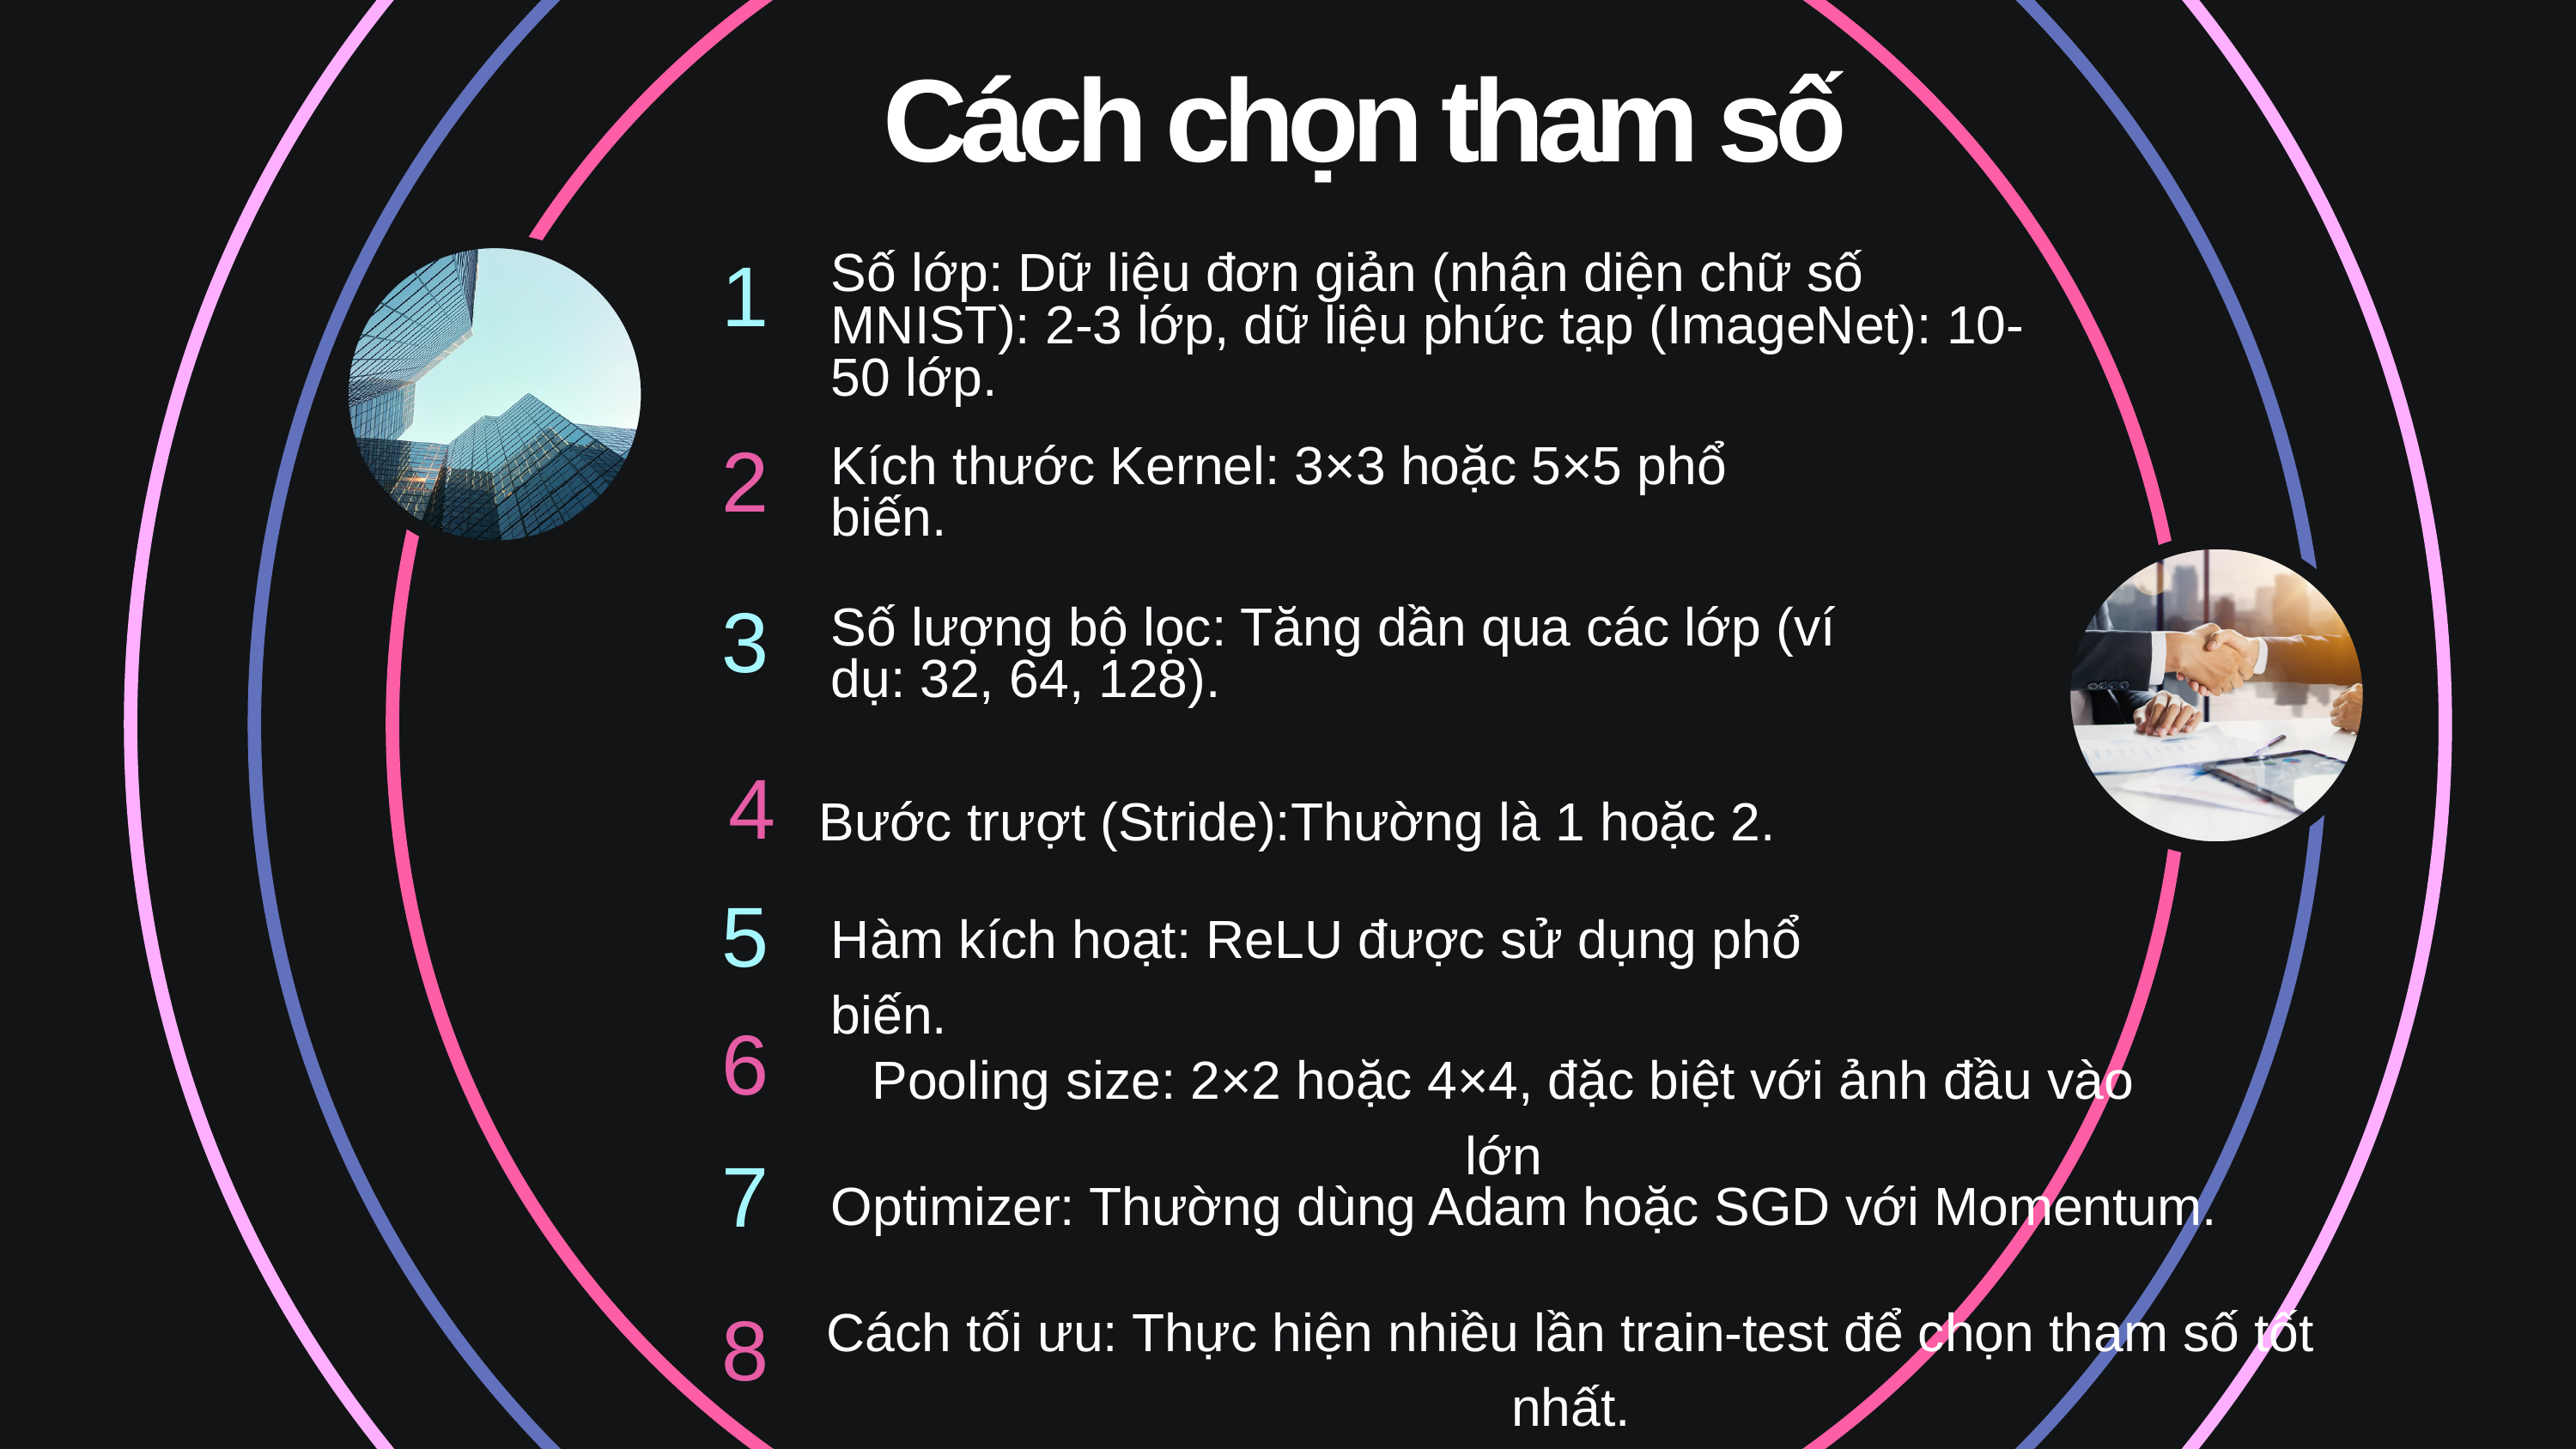

Cách chọn tham số

Số lớp: Dữ liệu đơn giản (nhận diện chữ số MNIST): 2-3 lớp, dữ liệu phức tạp (ImageNet): 10-50 lớp.

1
Kích thước Kernel: 3×3 hoặc 5×5 phổ biến.

2

Số lượng bộ lọc: Tăng dần qua các lớp (ví dụ: 32, 64, 128).

3
4
Bước trượt (Stride):Thường là 1 hoặc 2.
Hàm kích hoạt: ReLU được sử dụng phổ biến.
5
6
Pooling size: 2×2 hoặc 4×4, đặc biệt với ảnh đầu vào lớn
Optimizer: Thường dùng Adam hoặc SGD với Momentum.
7
Cách tối ưu: Thực hiện nhiều lần train-test để chọn tham số tốt nhất.
8